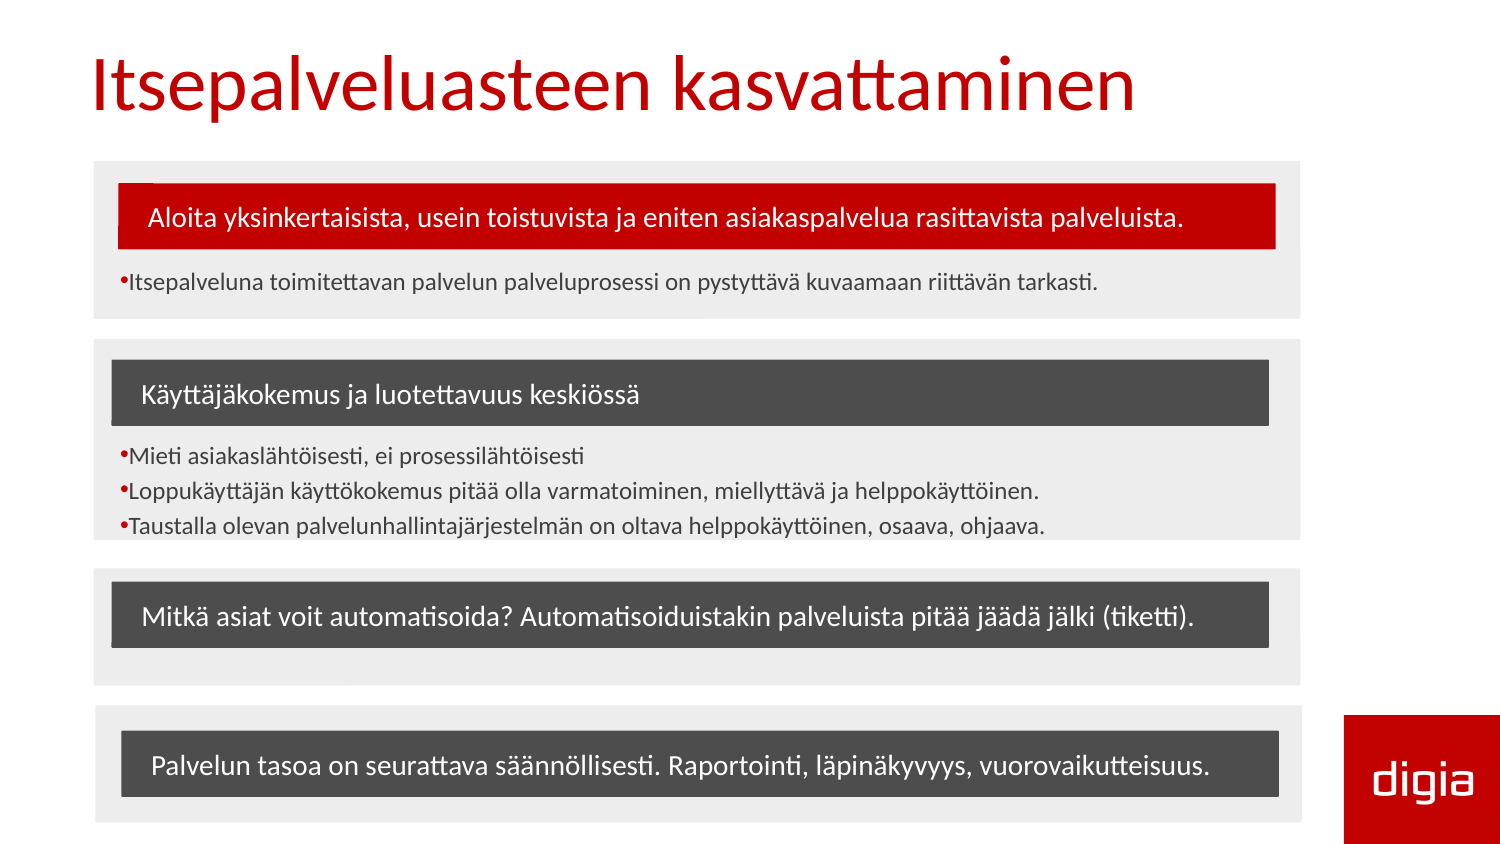

# Itsepalveluasteen kasvattaminen

Aloita yksinkertaisista, usein toistuvista ja eniten asiakaspalvelua rasittavista palveluista.
Itsepalveluna toimitettavan palvelun palveluprosessi on pystyttävä kuvaamaan riittävän tarkasti.

Käyttäjäkokemus ja luotettavuus keskiössä
Mieti asiakaslähtöisesti, ei prosessilähtöisesti
Loppukäyttäjän käyttökokemus pitää olla varmatoiminen, miellyttävä ja helppokäyttöinen.
Taustalla olevan palvelunhallintajärjestelmän on oltava helppokäyttöinen, osaava, ohjaava.

Mitkä asiat voit automatisoida? Automatisoiduistakin palveluista pitää jäädä jälki (tiketti).

Palvelun tasoa on seurattava säännöllisesti. Raportointi, läpinäkyvyys, vuorovaikutteisuus.